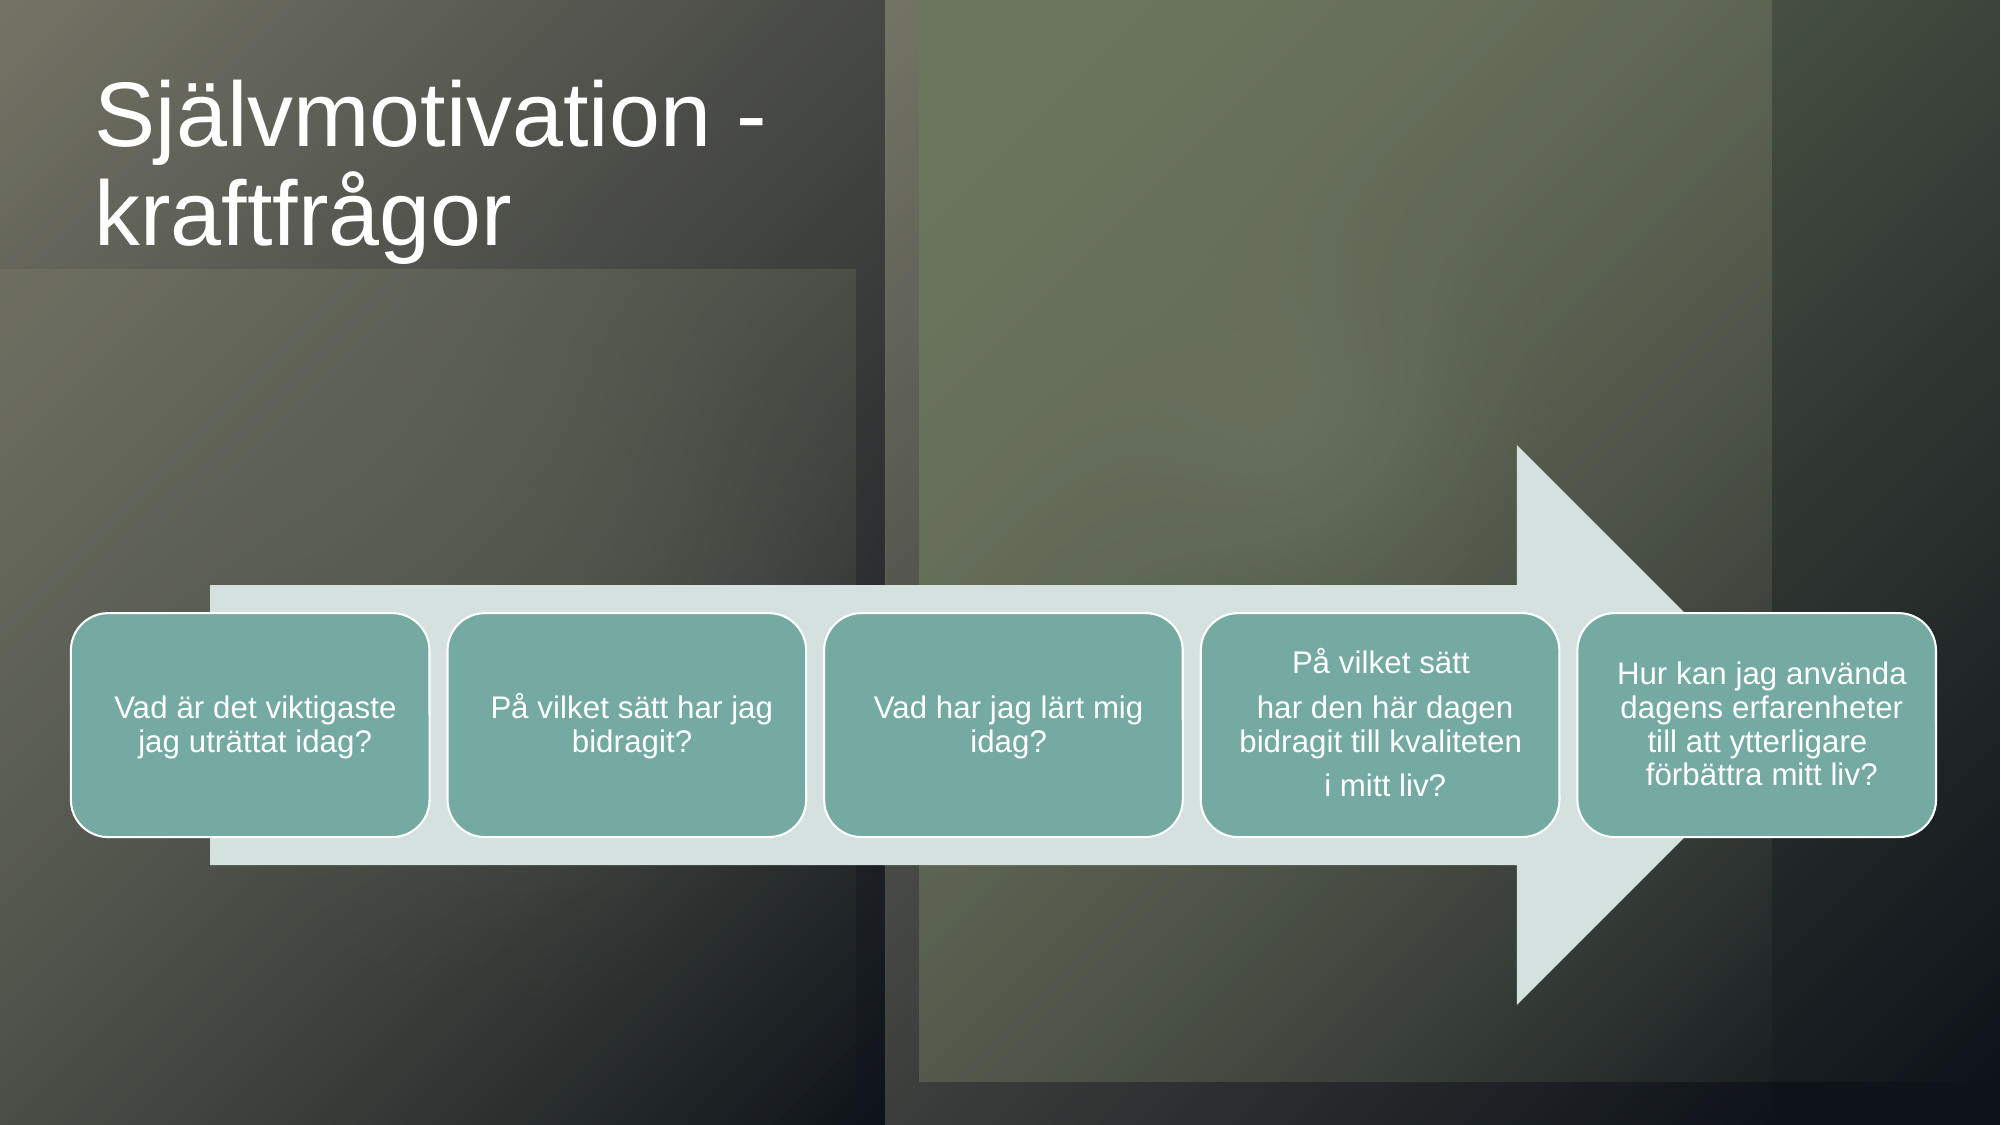

# Självmotivation - kraftfrågor
Vad är det viktigaste jag uträttat idag?
På vilket sätt har jag bidragit?
Vad har jag lärt mig idag?
På vilket sätt
har den här dagen bidragit till kvaliteten
i mitt liv?
Hur kan jag använda dagens erfarenheter till att ytterligare  förbättra mitt liv?